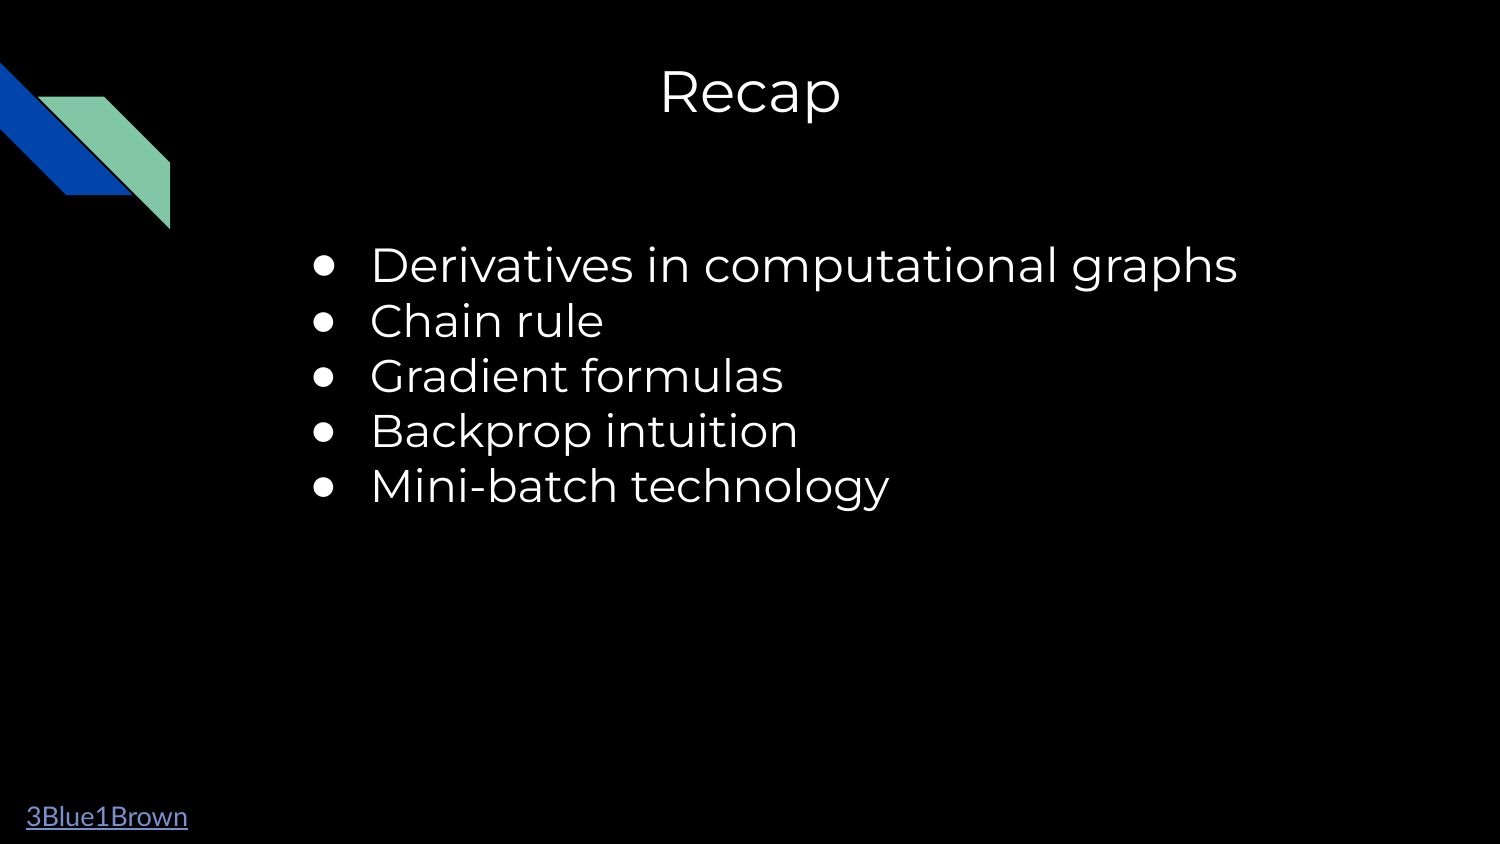

Recap
Derivatives in computational graphs
Chain rule
Gradient formulas
Backprop intuition
Mini-batch technology
3Blue1Brown